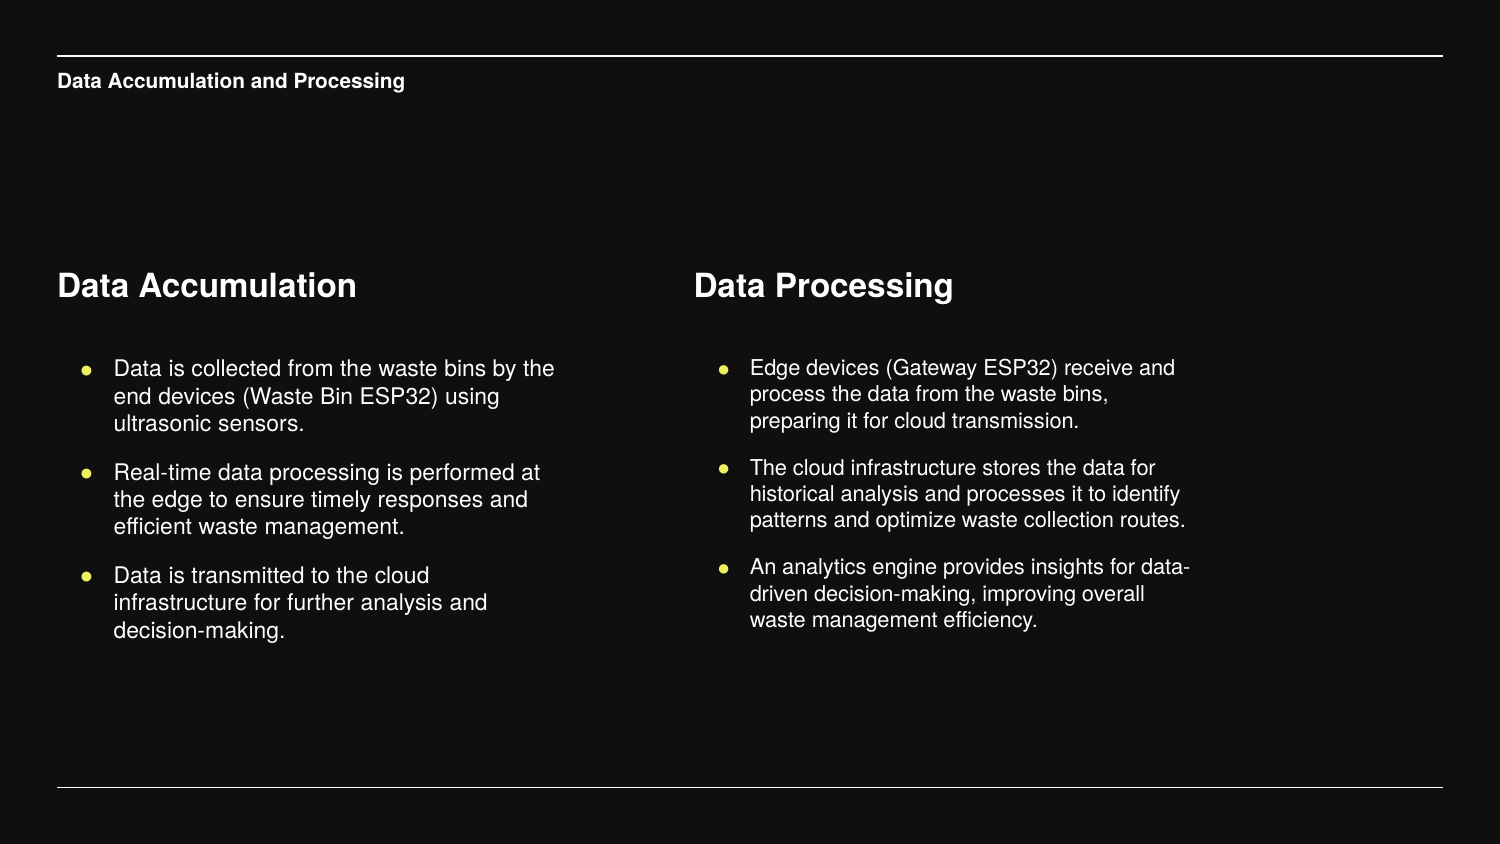

# Data Accumulation and Processing
Data Accumulation
Data Processing
Data is collected from the waste bins by the end devices (Waste Bin ESP32) using ultrasonic sensors.
Real-time data processing is performed at the edge to ensure timely responses and efficient waste management.
Data is transmitted to the cloud infrastructure for further analysis and decision-making.
Edge devices (Gateway ESP32) receive and process the data from the waste bins, preparing it for cloud transmission.
The cloud infrastructure stores the data for historical analysis and processes it to identify patterns and optimize waste collection routes.
An analytics engine provides insights for data-driven decision-making, improving overall waste management efficiency.